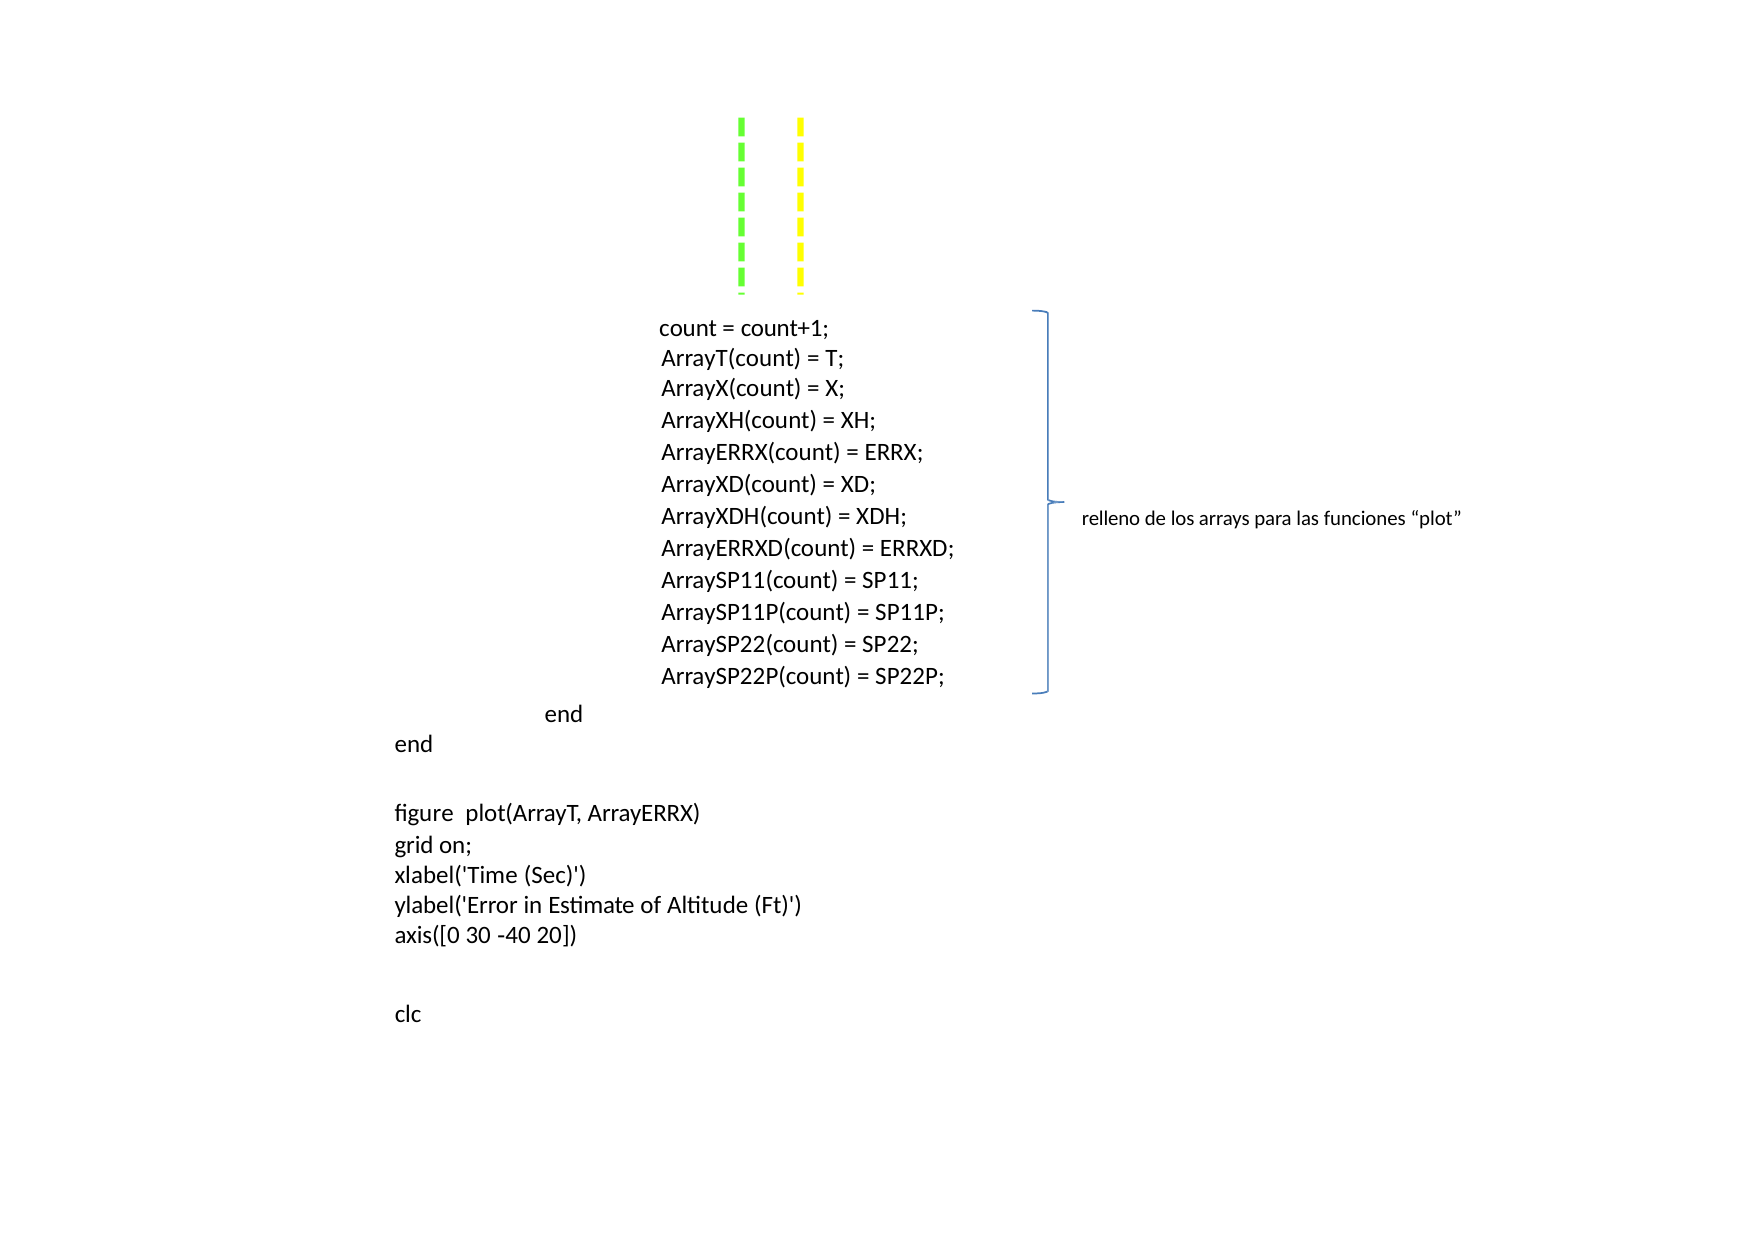

count = count+1;  ArrayT(count) = T;

ArrayX(count) = X;
ArrayXH(count) = XH;
ArrayERRX(count) = ERRX;
ArrayXD(count) = XD;
ArrayXDH(count) = XDH;
ArrayERRXD(count) = ERRXD;
ArraySP11(count) = SP11;
ArraySP11P(count) = SP11P;
ArraySP22(count) = SP22;
ArraySP22P(count) = SP22P;
relleno de los arrays para las funciones “plot”
end
end
figure  plot(ArrayT, ArrayERRX)
grid on;
xlabel('Time (Sec)')
ylabel('Error in Estimate of Altitude (Ft)')
axis([0 30 ‐40 20])
clc